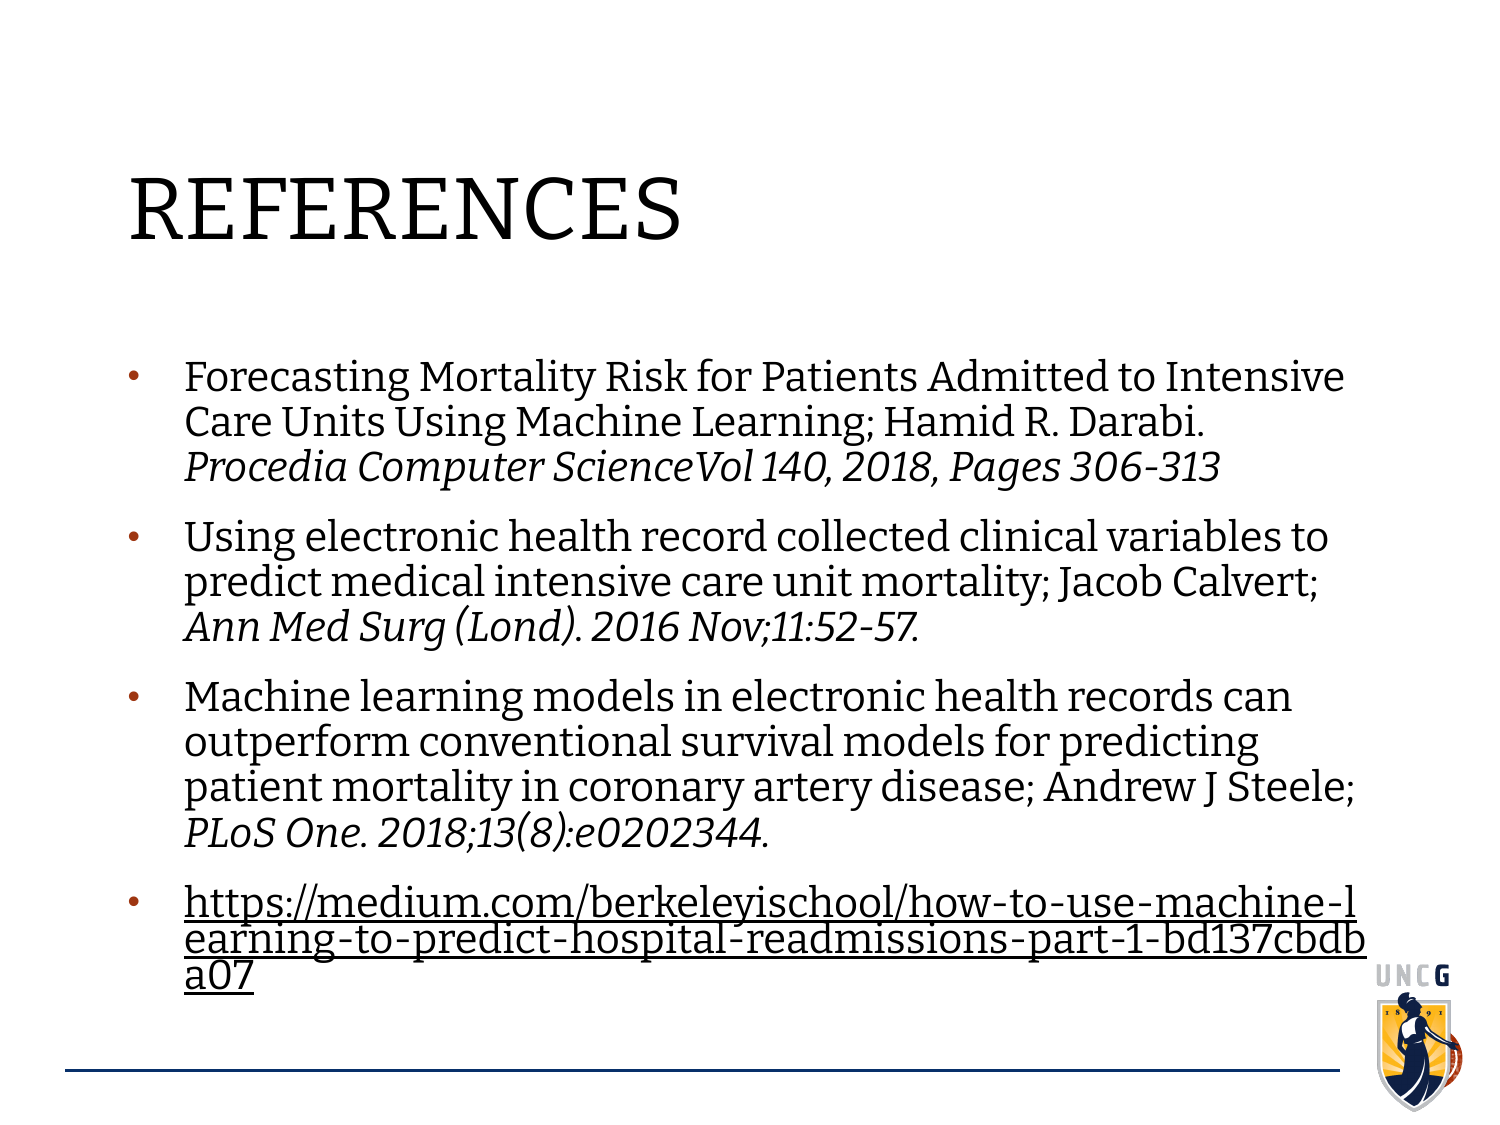

# References
Forecasting Mortality Risk for Patients Admitted to Intensive Care Units Using Machine Learning; Hamid R. Darabi. Procedia Computer ScienceVol 140, 2018, Pages 306-313
Using electronic health record collected clinical variables to predict medical intensive care unit mortality; Jacob Calvert; Ann Med Surg (Lond). 2016 Nov;11:52-57.
Machine learning models in electronic health records can outperform conventional survival models for predicting patient mortality in coronary artery disease; Andrew J Steele; PLoS One. 2018;13(8):e0202344.
https://medium.com/berkeleyischool/how-to-use-machine-learning-to-predict-hospital-readmissions-part-1-bd137cbdba07